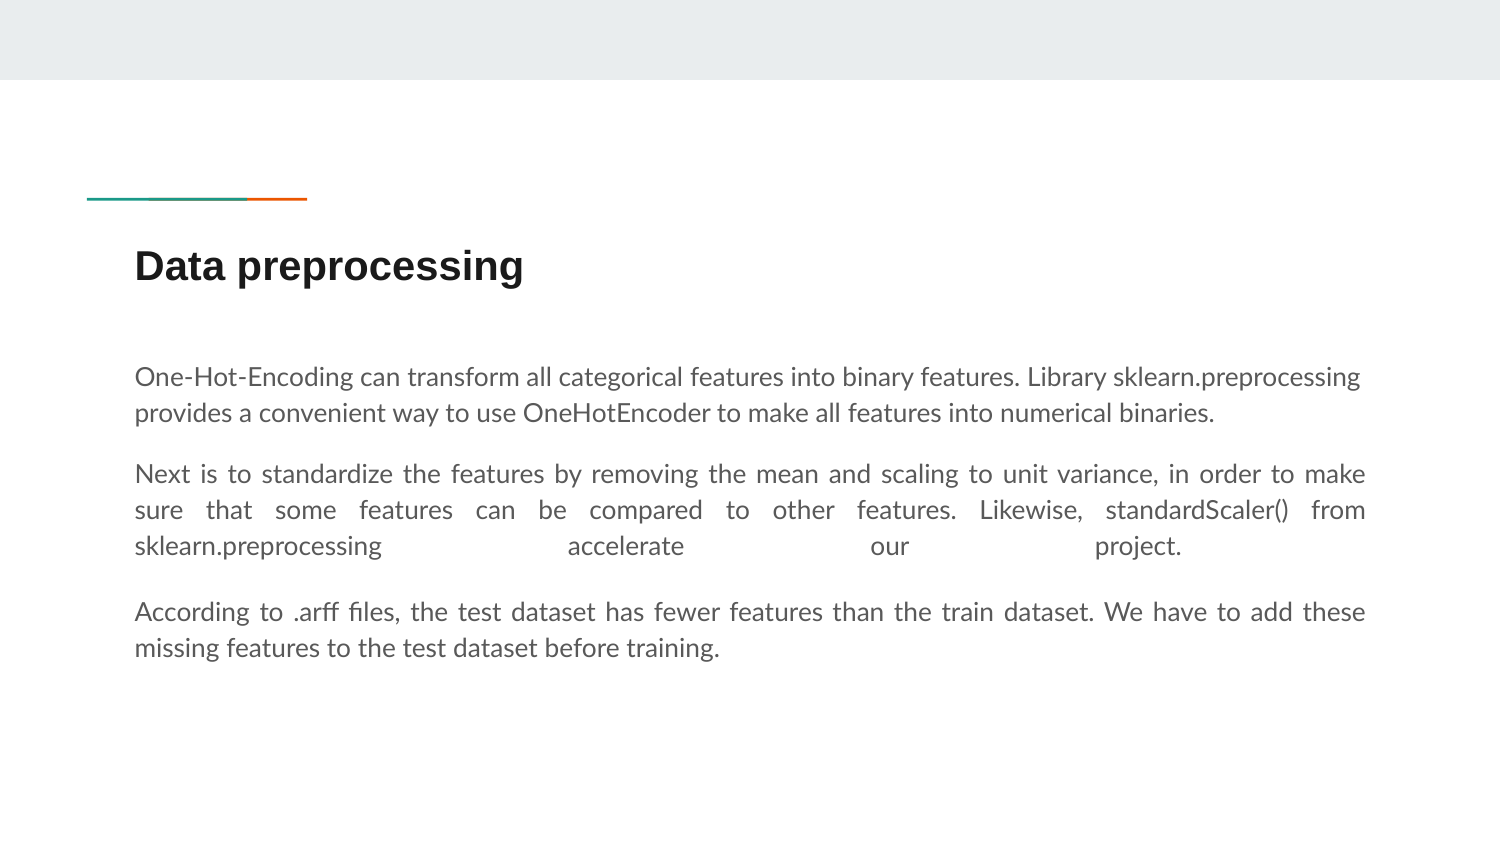

# Data preprocessing
One-Hot-Encoding can transform all categorical features into binary features. Library sklearn.preprocessing provides a convenient way to use OneHotEncoder to make all features into numerical binaries.
Next is to standardize the features by removing the mean and scaling to unit variance, in order to make sure that some features can be compared to other features. Likewise, standardScaler() from sklearn.preprocessing accelerate our project.
According to .arff files, the test dataset has fewer features than the train dataset. We have to add these missing features to the test dataset before training.